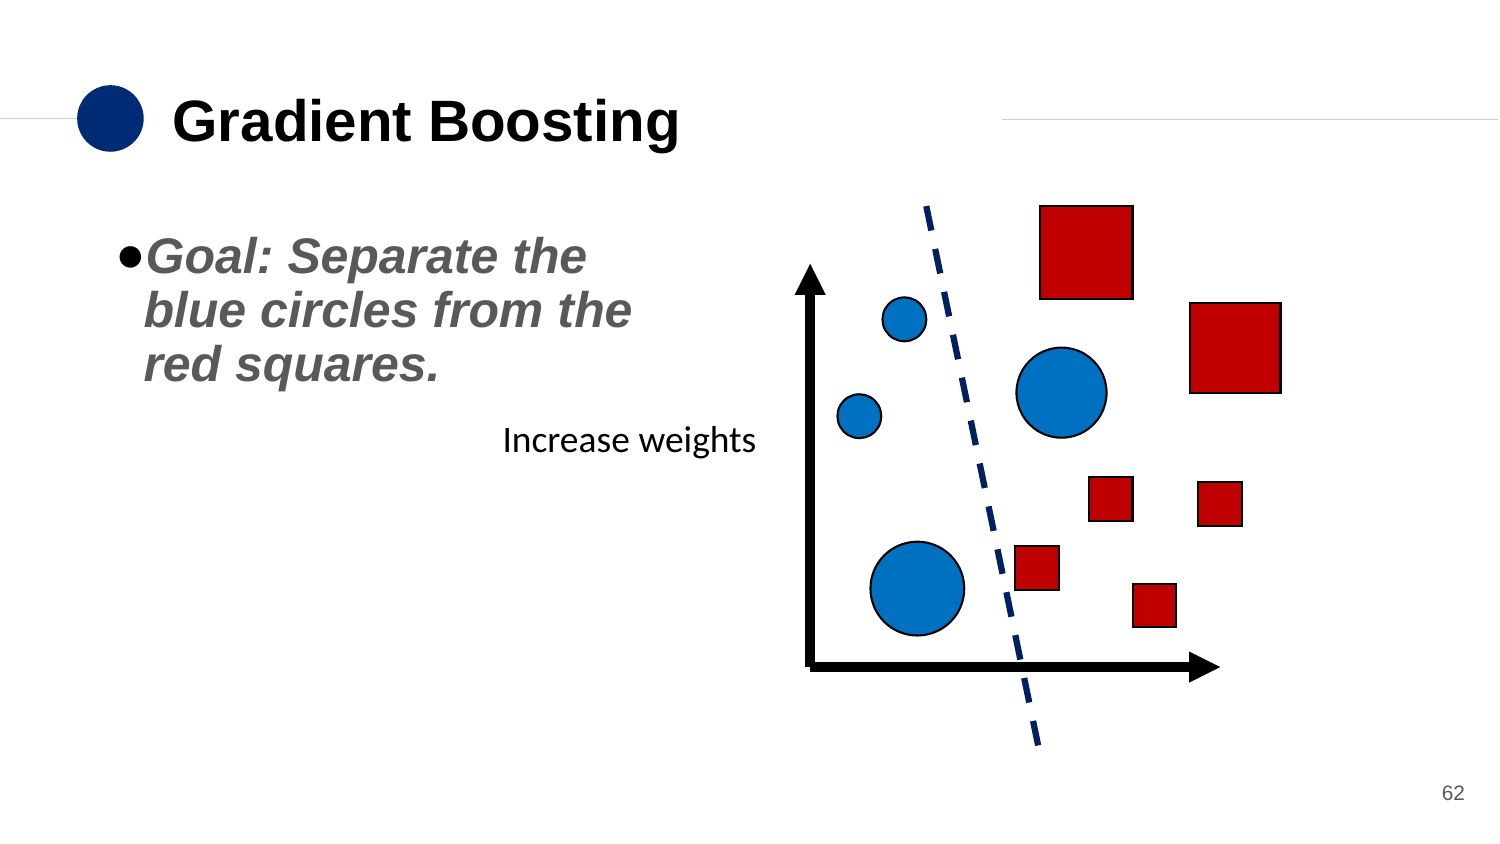

# Gradient Boosting

Goal: Separate the blue circles from the red squares.

Increase weights

62